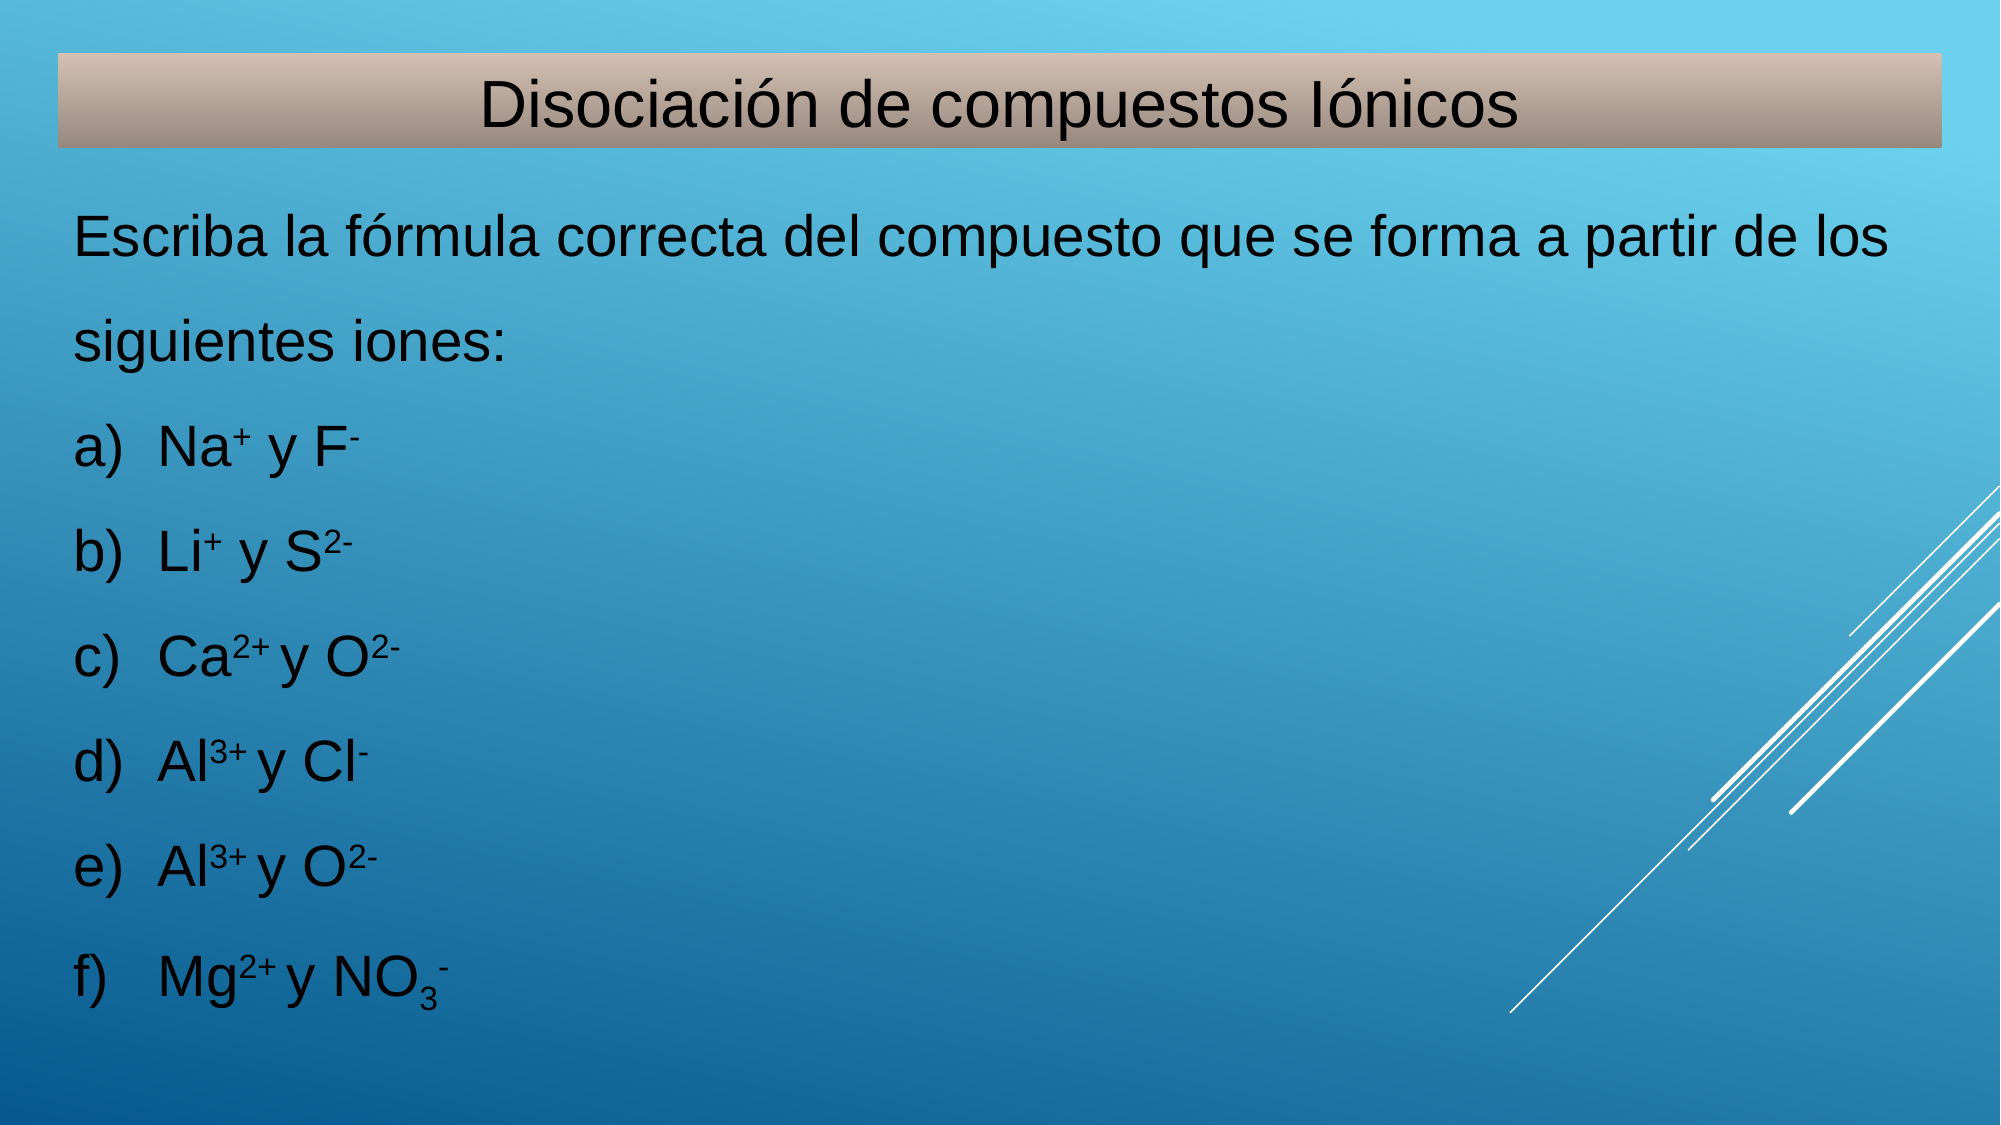

Disociación de compuestos Iónicos
Escriba la fórmula correcta del compuesto que se forma a partir de los siguientes iones:
Na+ y F-
Li+ y S2-
Ca2+ y O2-
Al3+ y Cl-
Al3+ y O2-
Mg2+ y NO3-